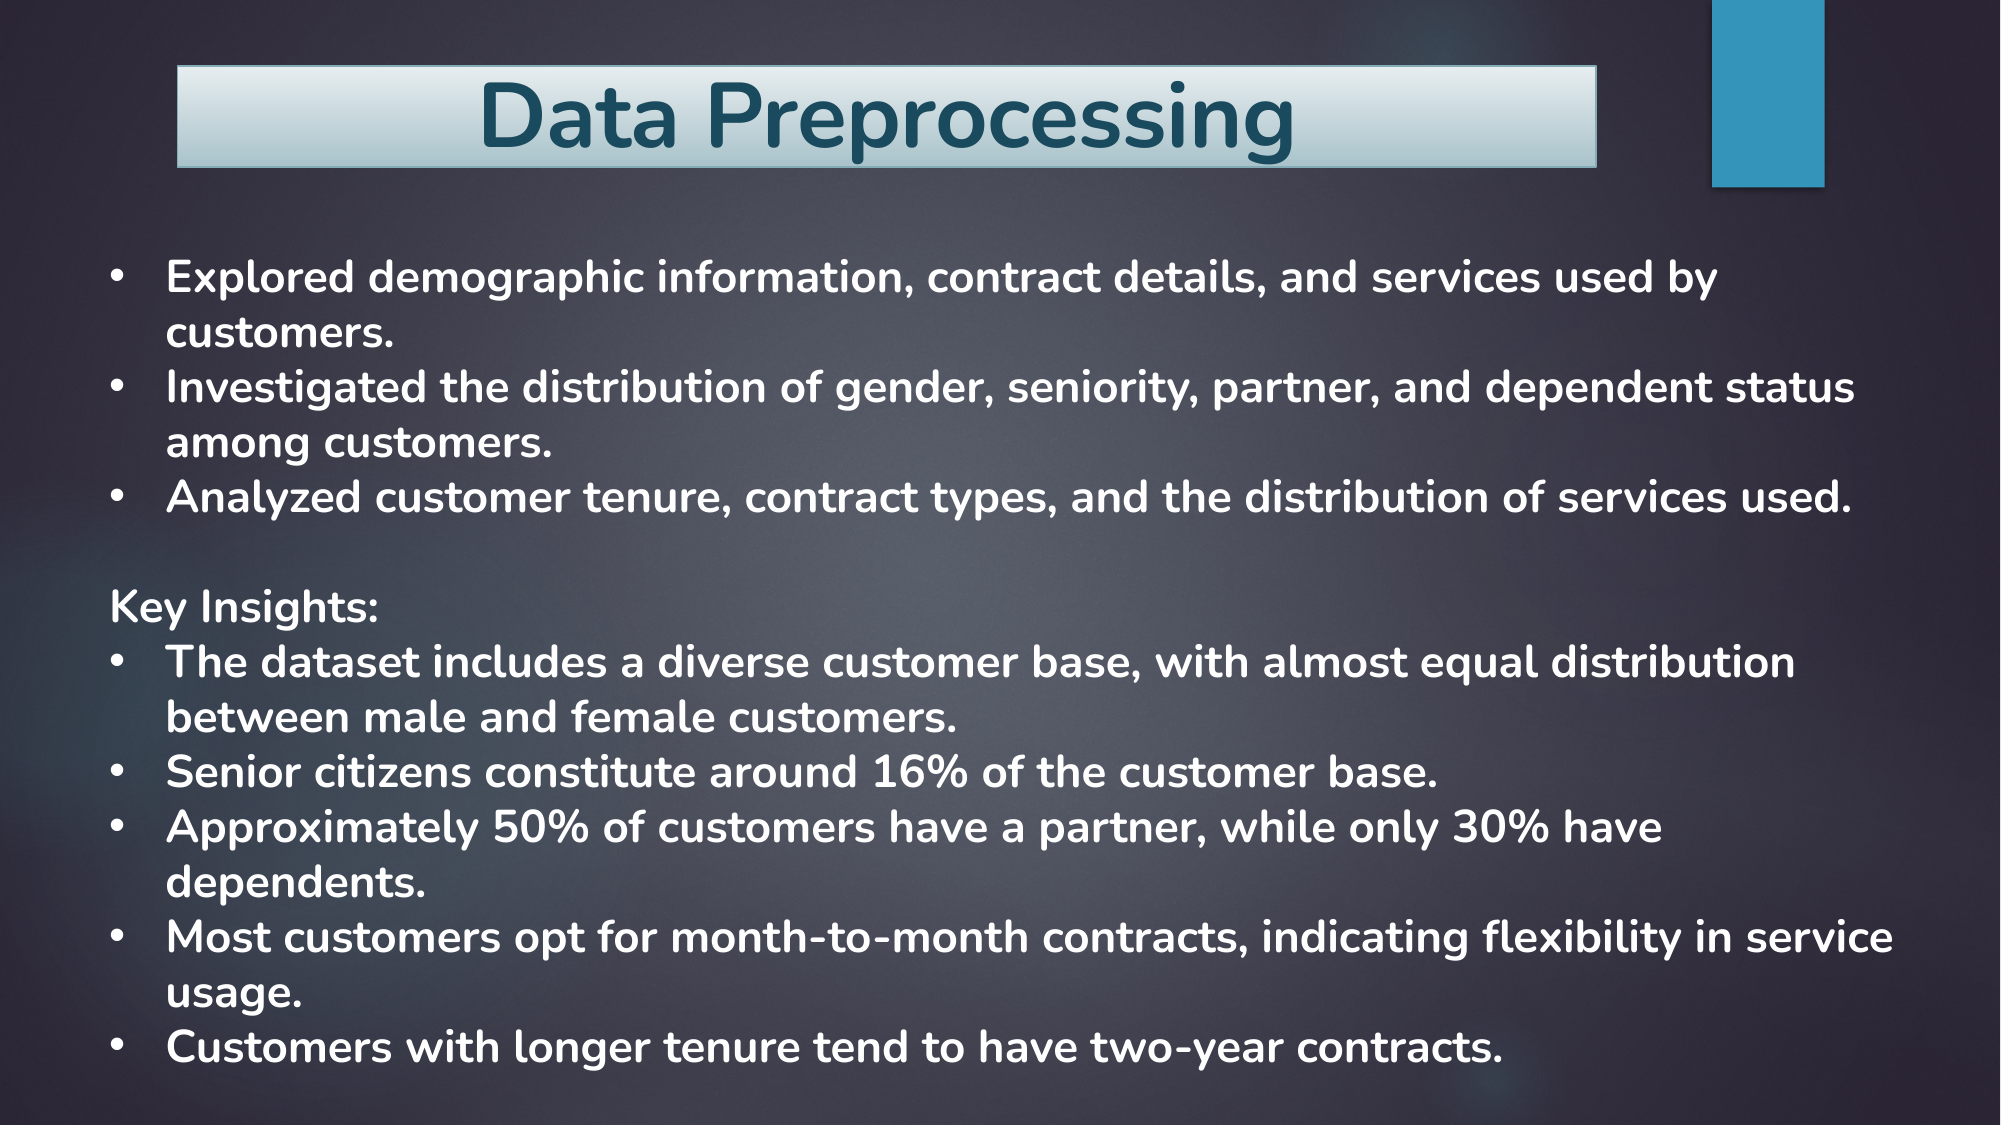

Data Preprocessing
Explored demographic information, contract details, and services used by customers.
Investigated the distribution of gender, seniority, partner, and dependent status among customers.
Analyzed customer tenure, contract types, and the distribution of services used.

Key Insights:
The dataset includes a diverse customer base, with almost equal distribution between male and female customers.
Senior citizens constitute around 16% of the customer base.
Approximately 50% of customers have a partner, while only 30% have dependents.
Most customers opt for month-to-month contracts, indicating flexibility in service usage.
Customers with longer tenure tend to have two-year contracts.